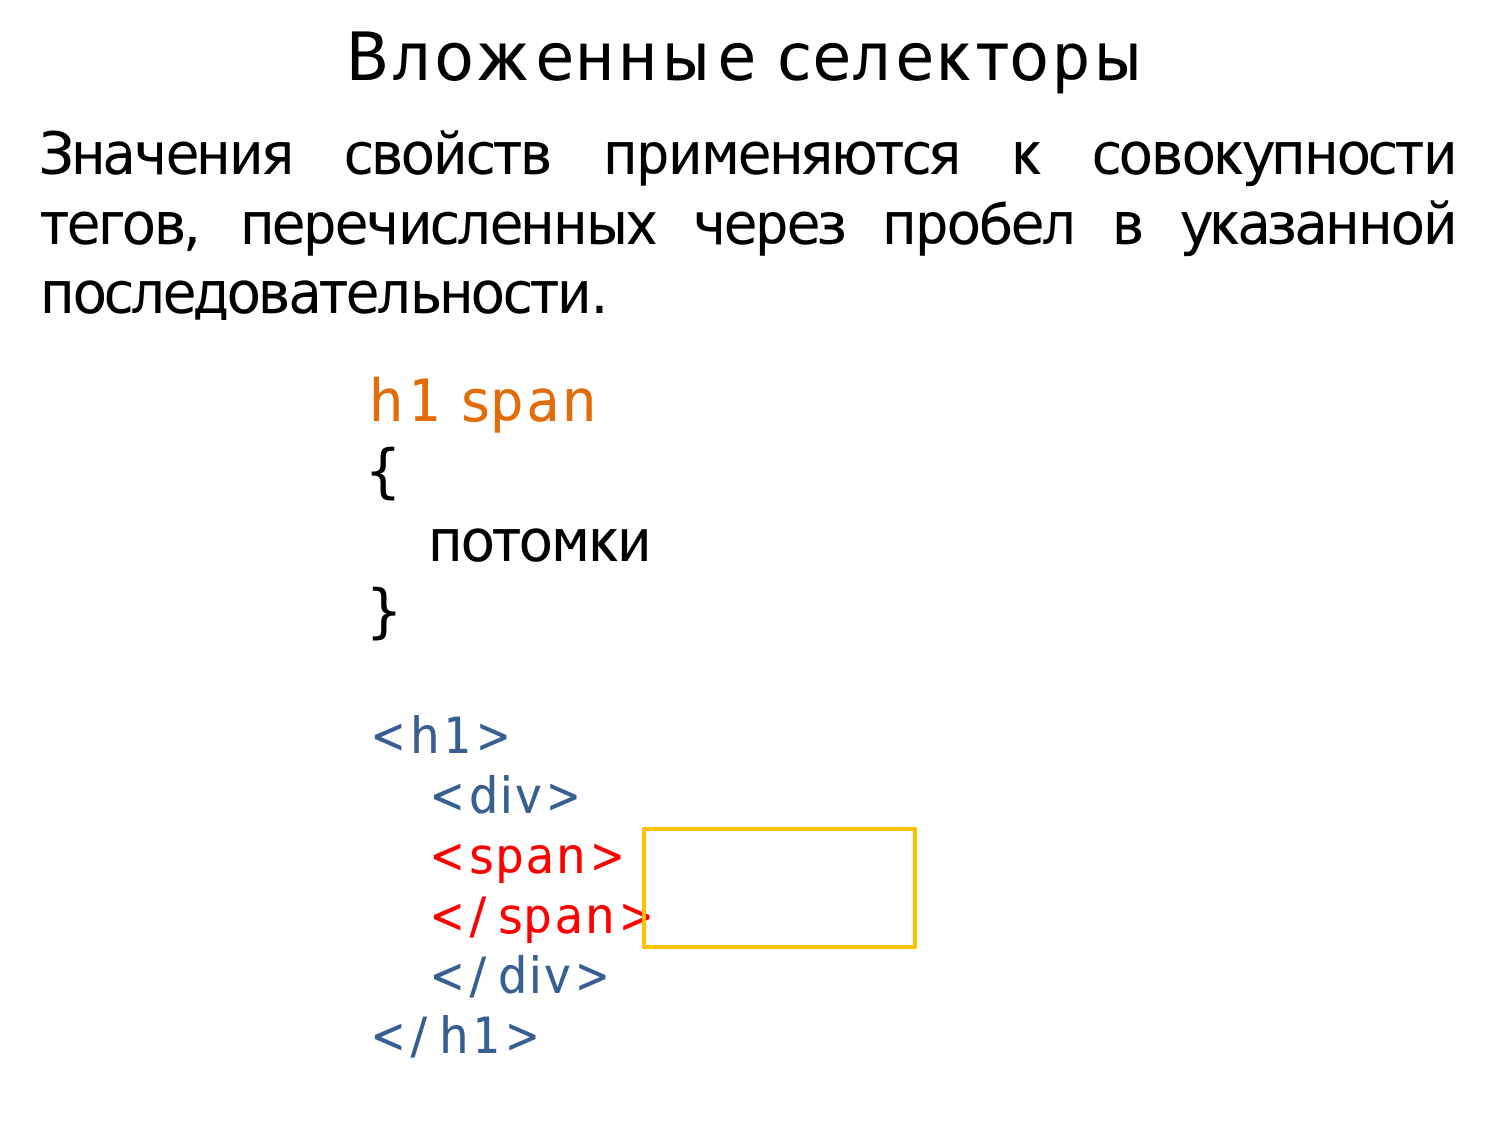

Вложенные селекторы
Значения свойств применяются к совокупности тегов, перечисленных через пробел в указанной последовательности.
h1 span
{
	потомки
}

<h1>
	<div>
		<span>
		</span>
	</div>
</h1>